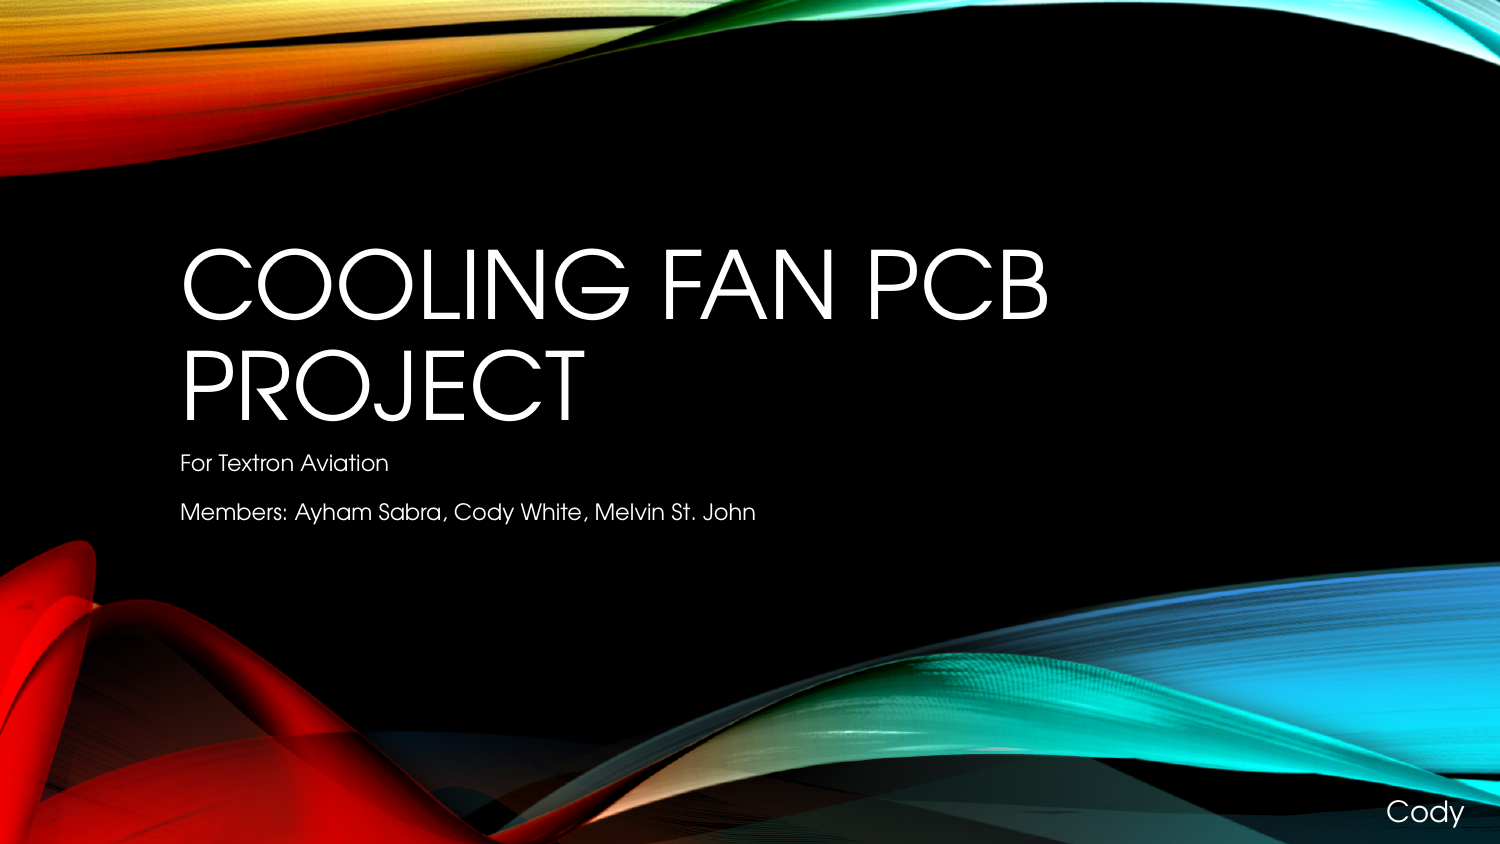

# COOLING FAN PCB PROJECT
For Textron Aviation
Members: Ayham Sabra, Cody White, Melvin St. John
Cody